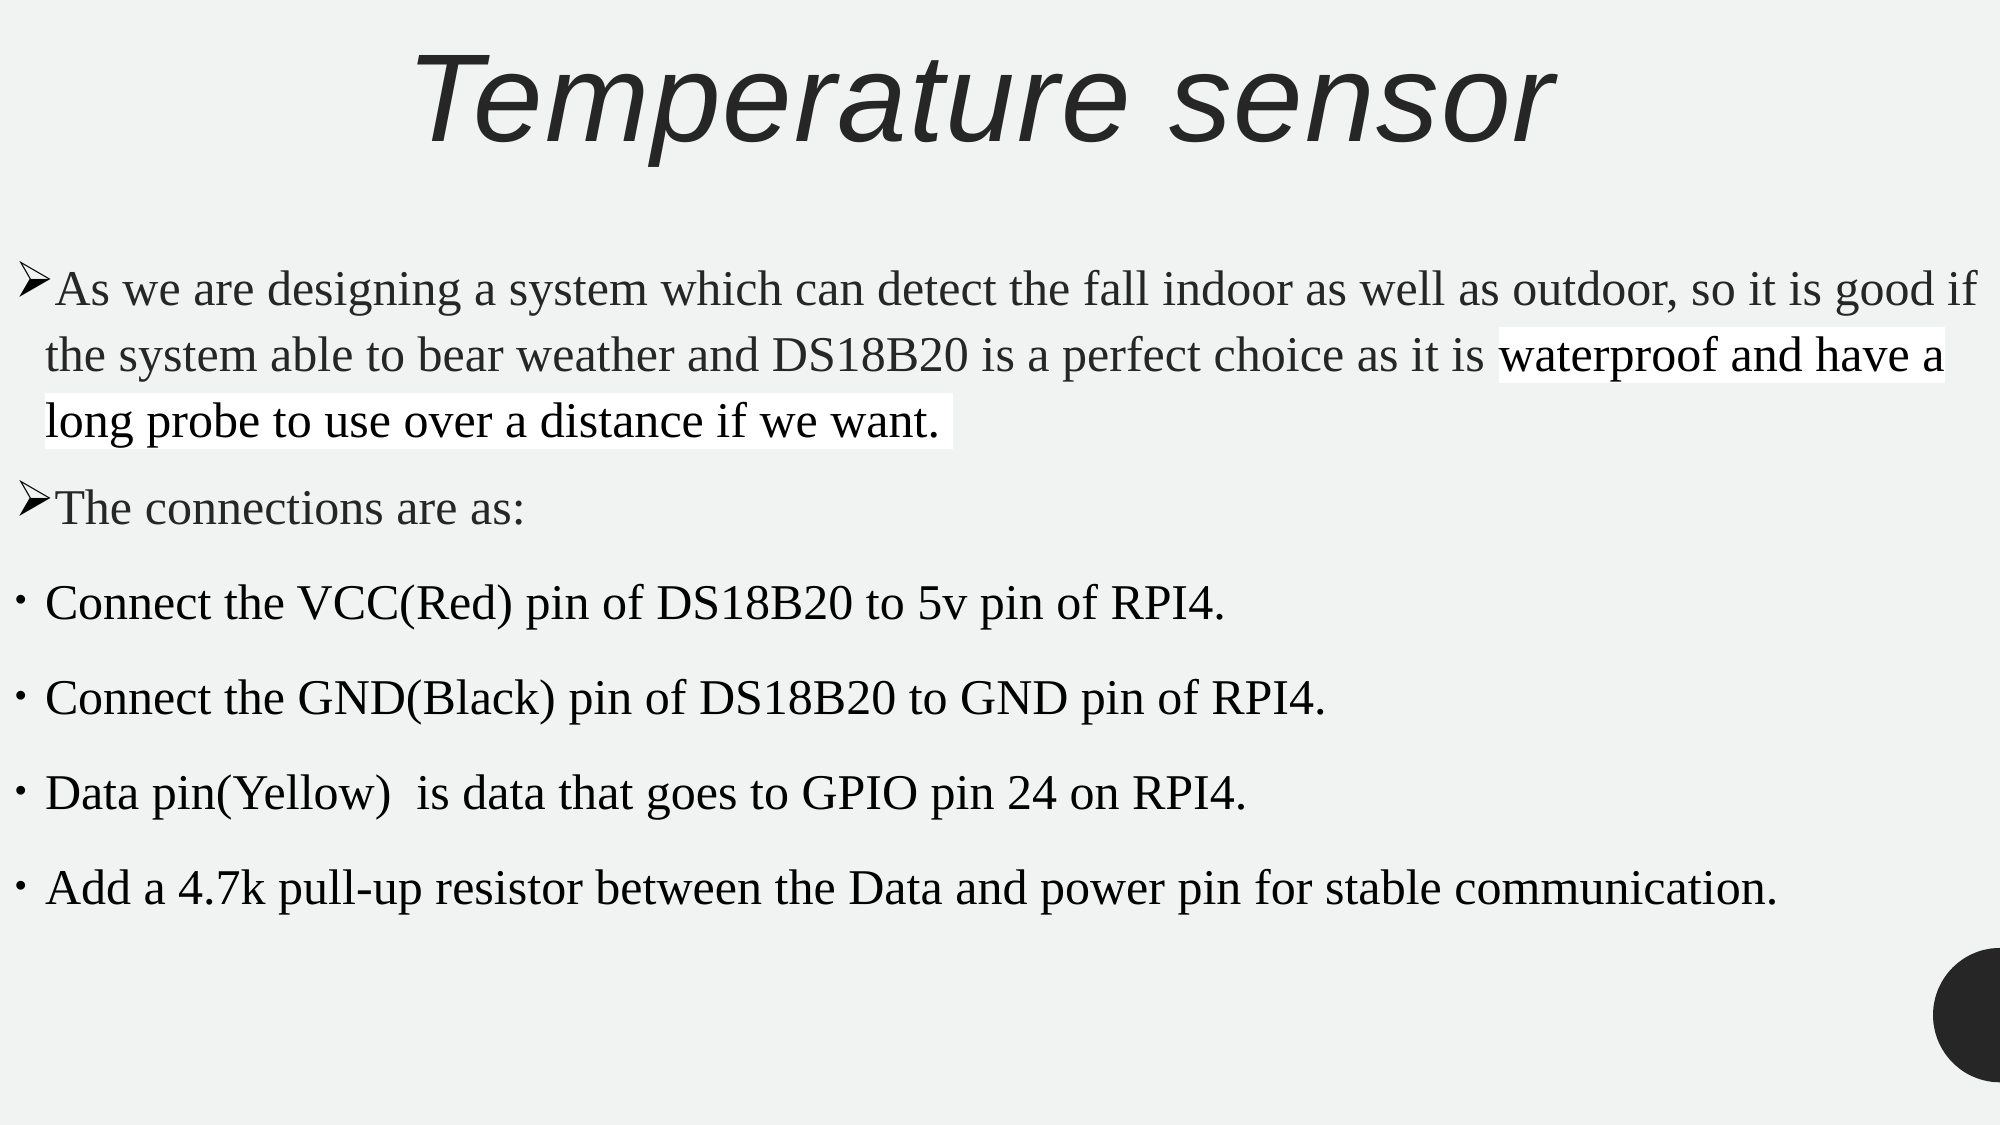

# Temperature sensor

As we are designing a system which can detect the fall indoor as well as outdoor, so it is good if the system able to bear weather and DS18B20 is a perfect choice as it is waterproof and have a long probe to use over a distance if we want.
The connections are as:
Connect the VCC(Red) pin of DS18B20 to 5v pin of RPI4.
Connect the GND(Black) pin of DS18B20 to GND pin of RPI4.
Data pin(Yellow)  is data that goes to GPIO pin 24 on RPI4.
Add a 4.7k pull-up resistor between the Data and power pin for stable communication.